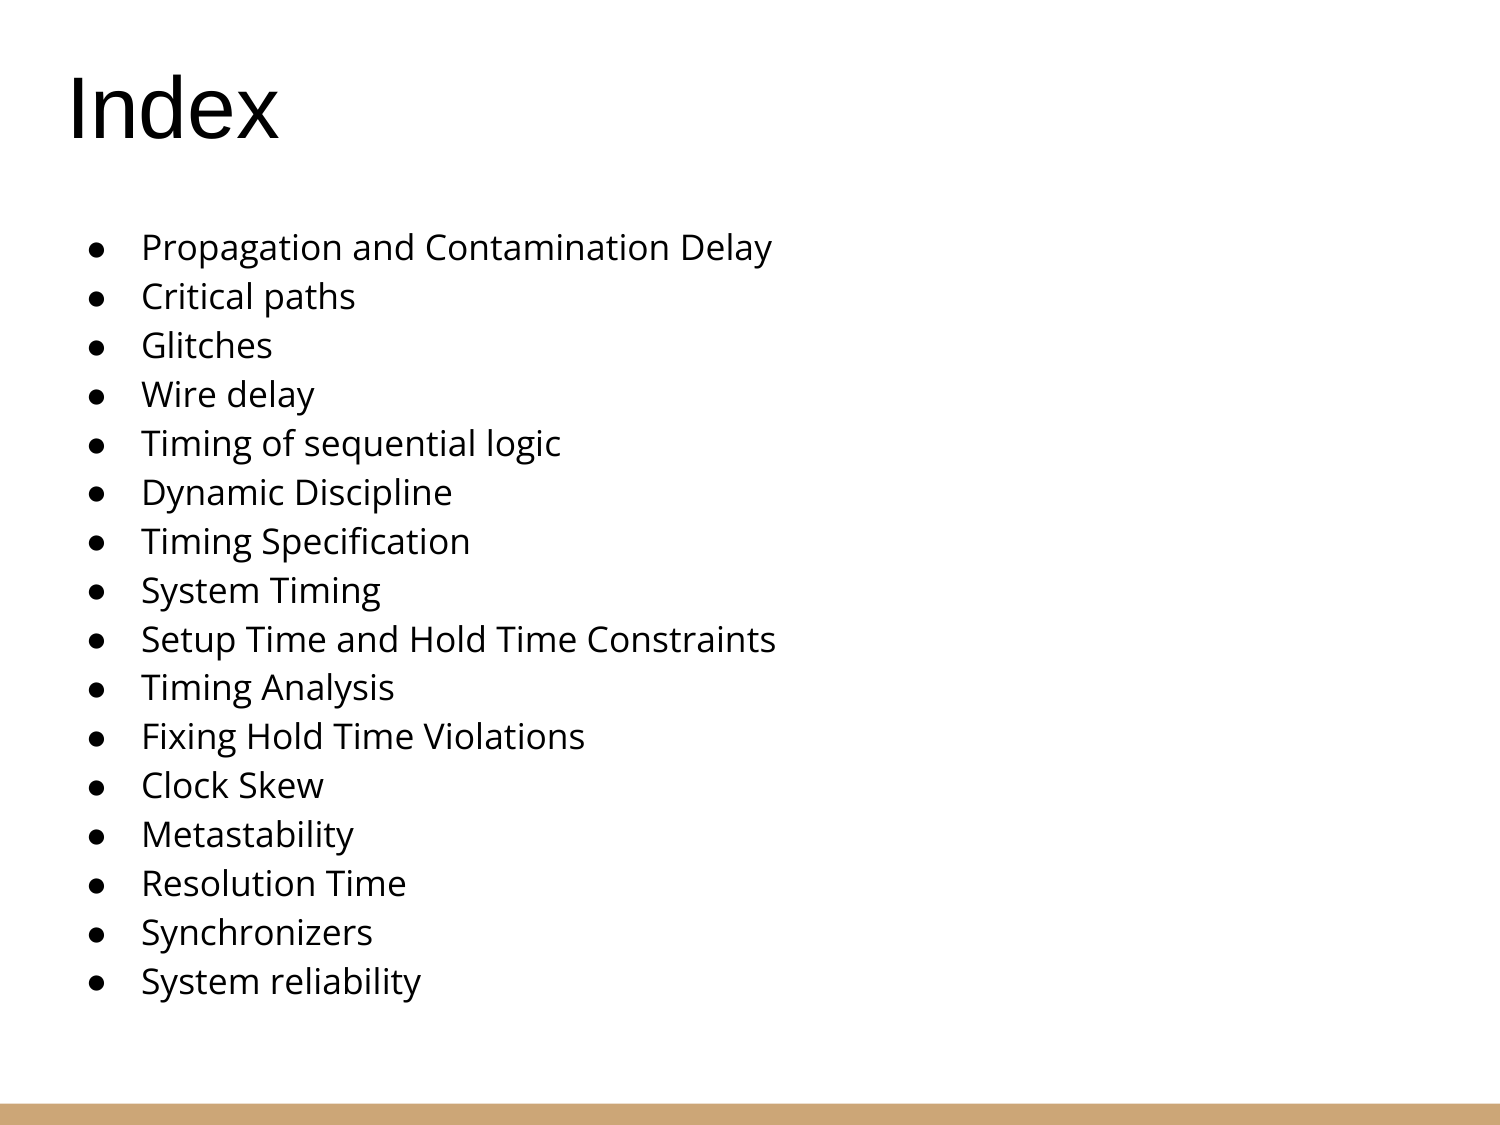

Index

Propagation and Contamination Delay
Critical paths
Glitches
Wire delay
Timing of sequential logic
Dynamic Discipline
Timing Specification
System Timing
Setup Time and Hold Time Constraints
Timing Analysis
Fixing Hold Time Violations
Clock Skew
Metastability
Resolution Time
Synchronizers
System reliability